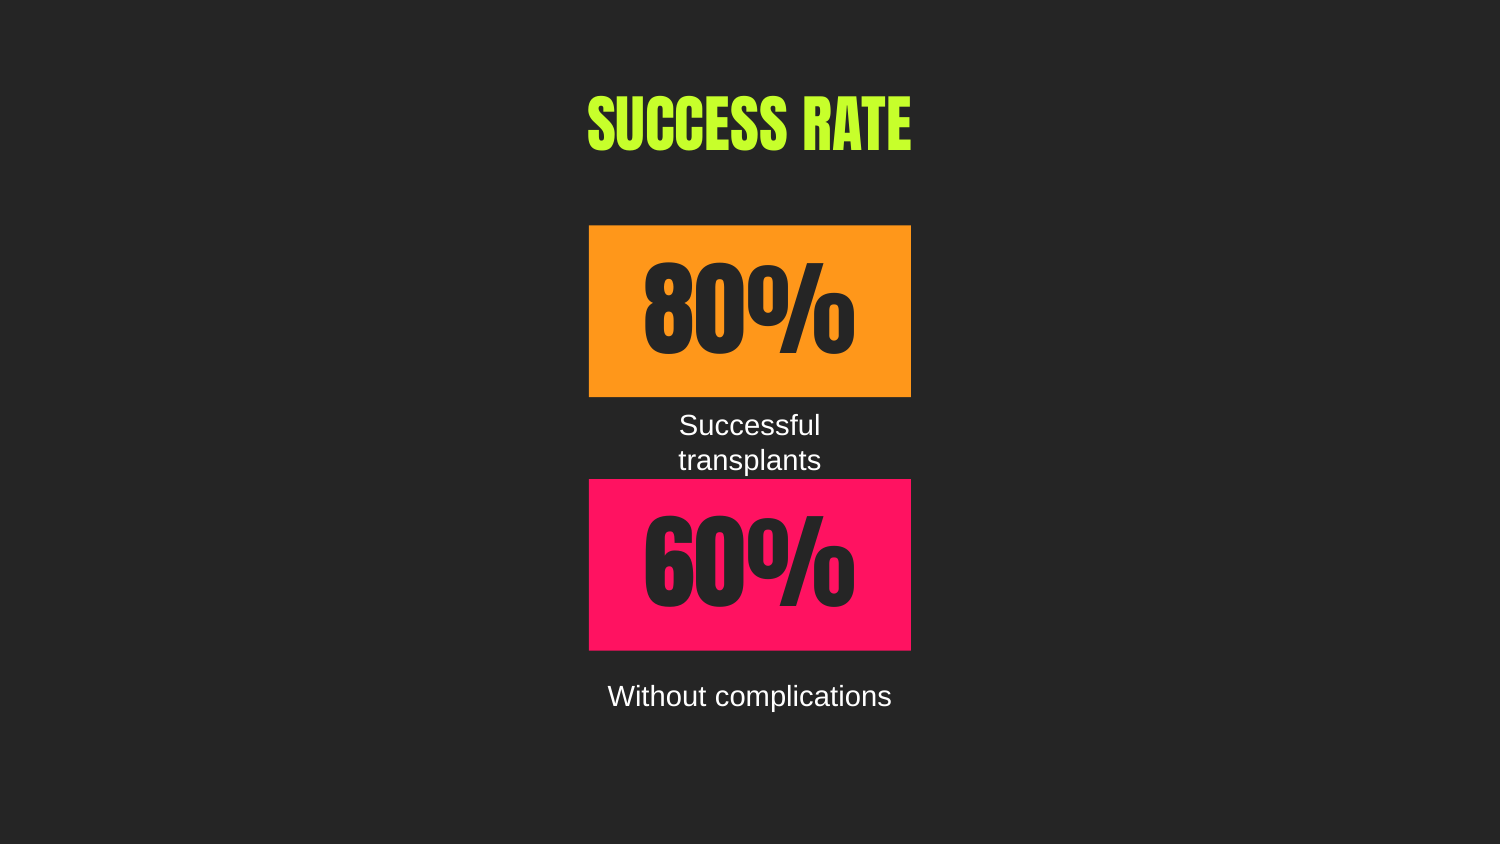

SUCCESS RATE
# 80%
Successful transplants
60%
Without complications